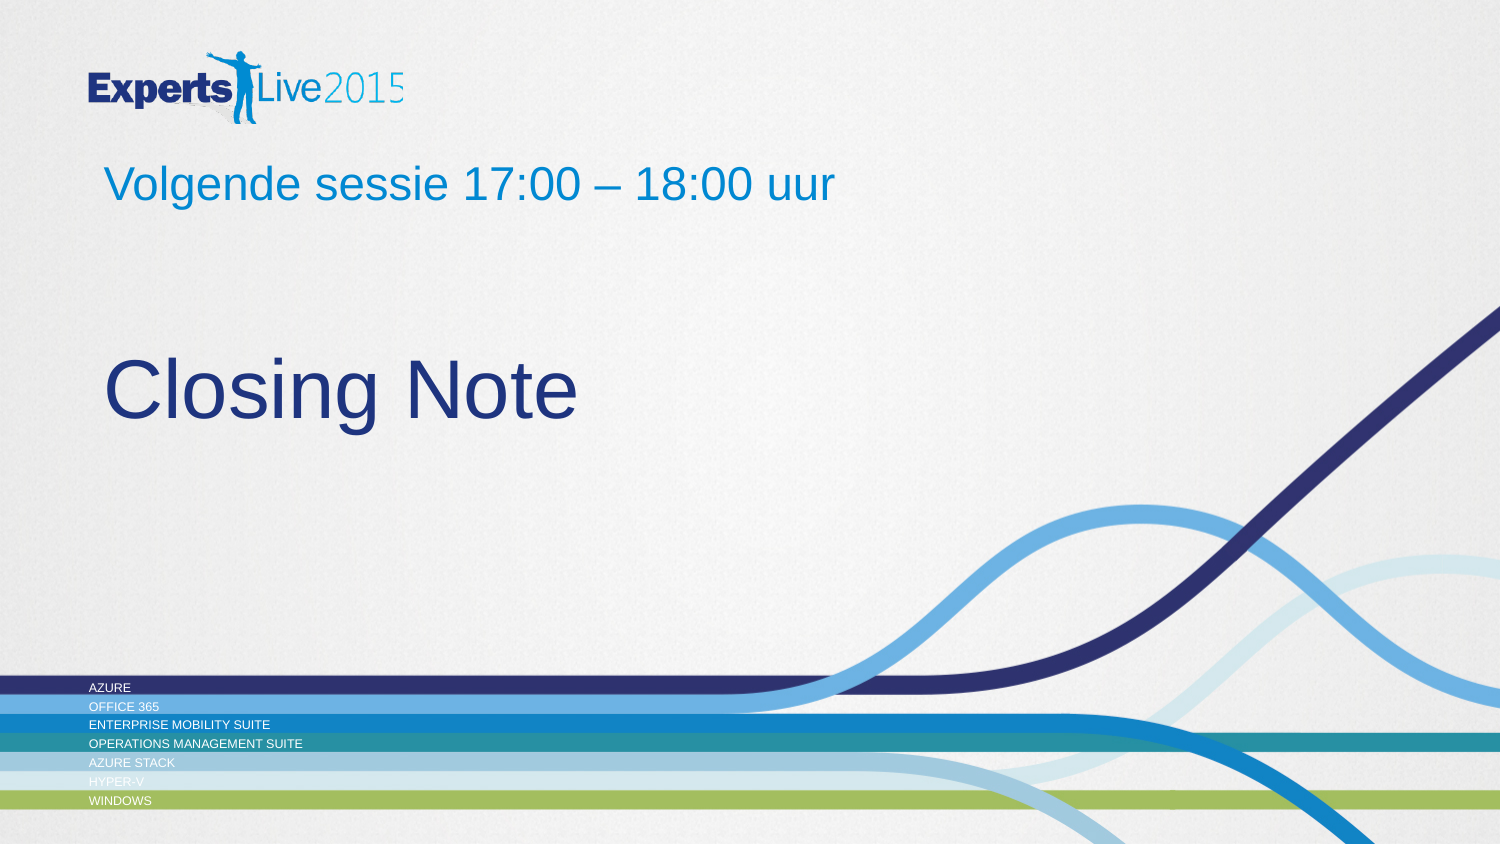

Volgende sessie 17:00 – 18:00 uur
Closing Note